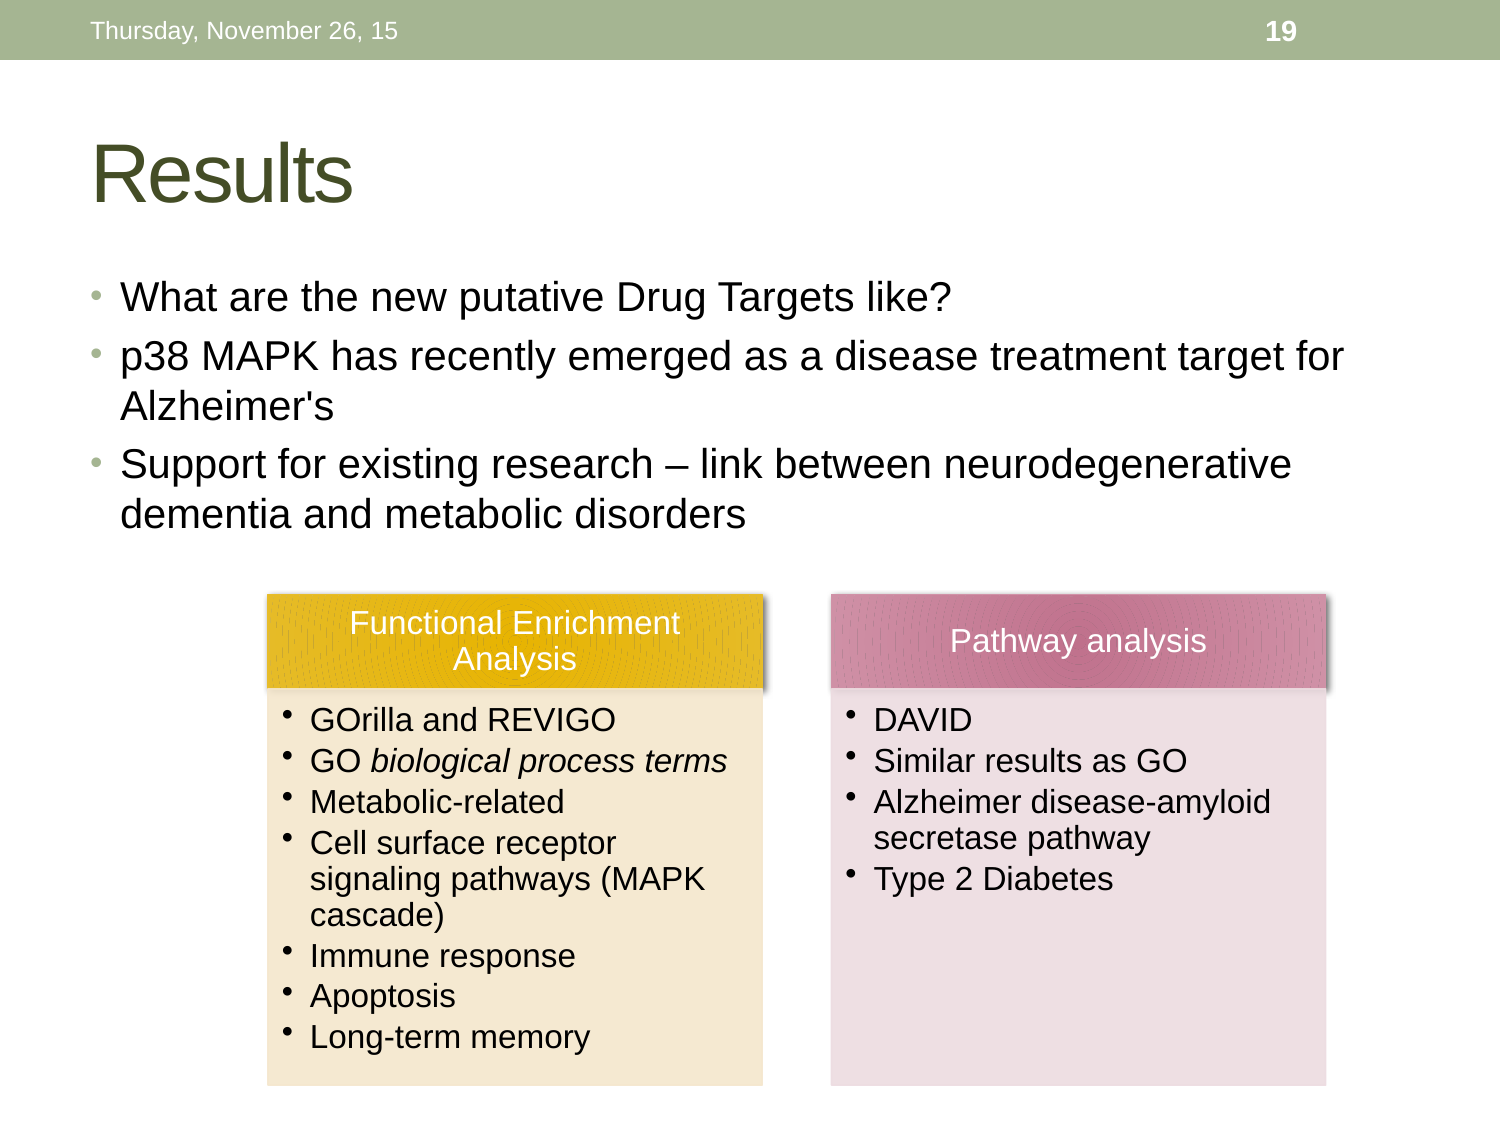

Thursday, November 26, 15
19
# Results
What are the new putative Drug Targets like?
p38 MAPK has recently emerged as a disease treatment target for Alzheimer's
Support for existing research – link between neurodegenerative dementia and metabolic disorders
Functional Enrichment Analysis
GOrilla and REVIGO
GO biological process terms
Metabolic-related
Cell surface receptor signaling pathways (MAPK cascade)
Immune response
Apoptosis
Long-term memory
Pathway analysis
DAVID
Similar results as GO
Alzheimer disease-amyloid secretase pathway
Type 2 Diabetes